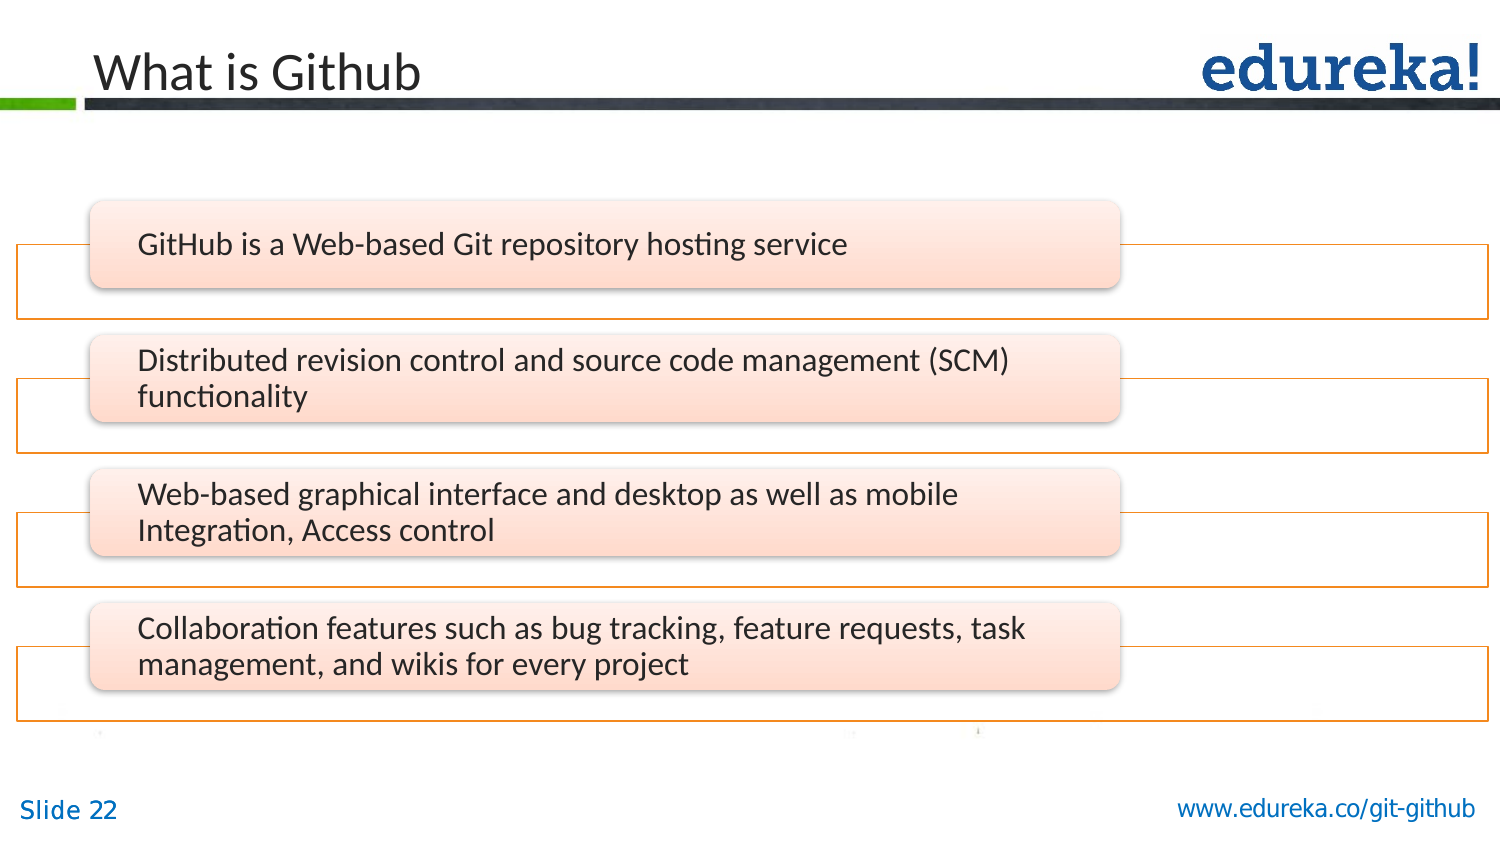

# What is Github
GitHub is a Web-based Git repository hosting service
Distributed revision control and source code management (SCM) functionality
Web-based graphical interface and desktop as well as mobile Integration, Access control
Collaboration features such as bug tracking, feature requests, task management, and wikis for every project